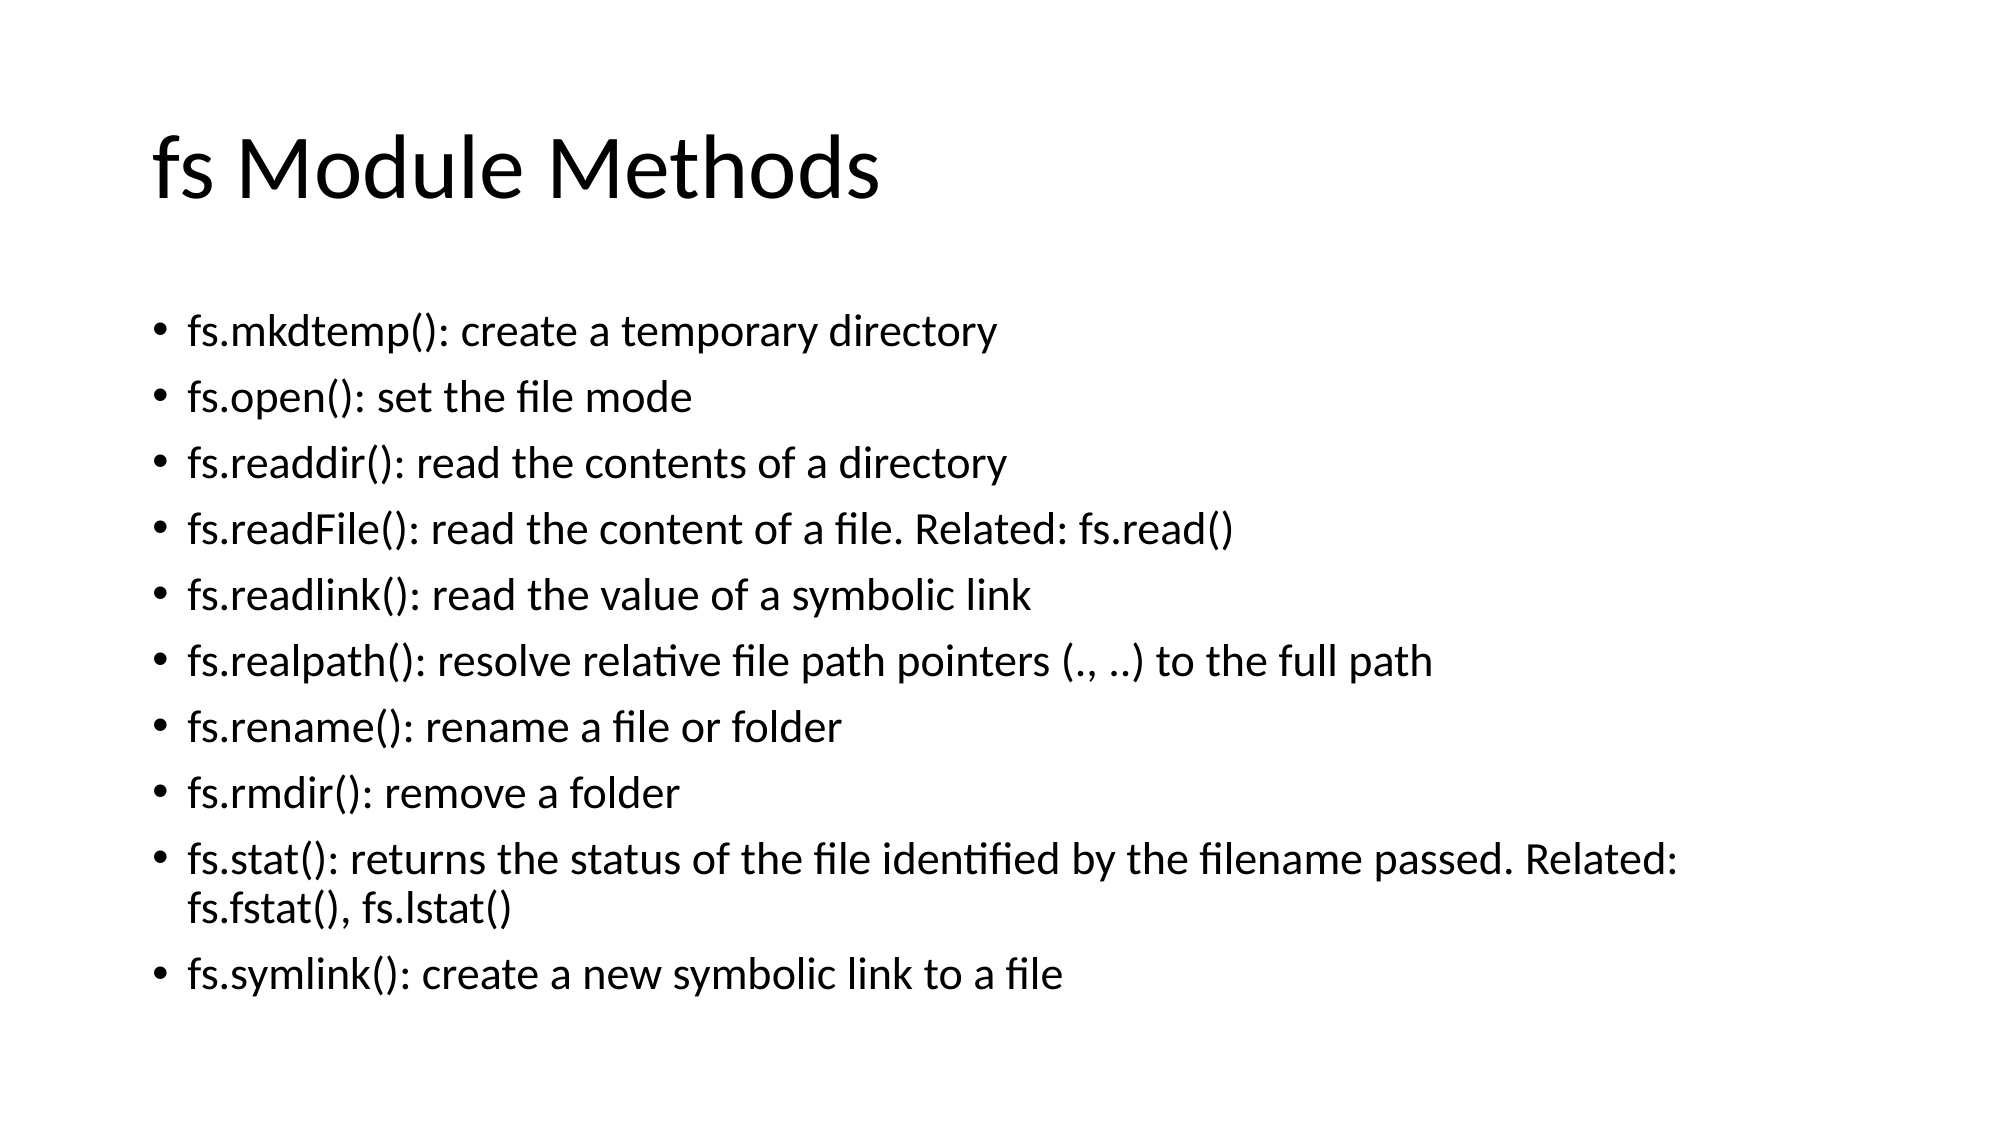

# fs Module Methods
fs.mkdtemp(): create a temporary directory
fs.open(): set the file mode
fs.readdir(): read the contents of a directory
fs.readFile(): read the content of a file. Related: fs.read()
fs.readlink(): read the value of a symbolic link
fs.realpath(): resolve relative file path pointers (., ..) to the full path
fs.rename(): rename a file or folder
fs.rmdir(): remove a folder
fs.stat(): returns the status of the file identified by the filename passed. Related: fs.fstat(), fs.lstat()
fs.symlink(): create a new symbolic link to a file